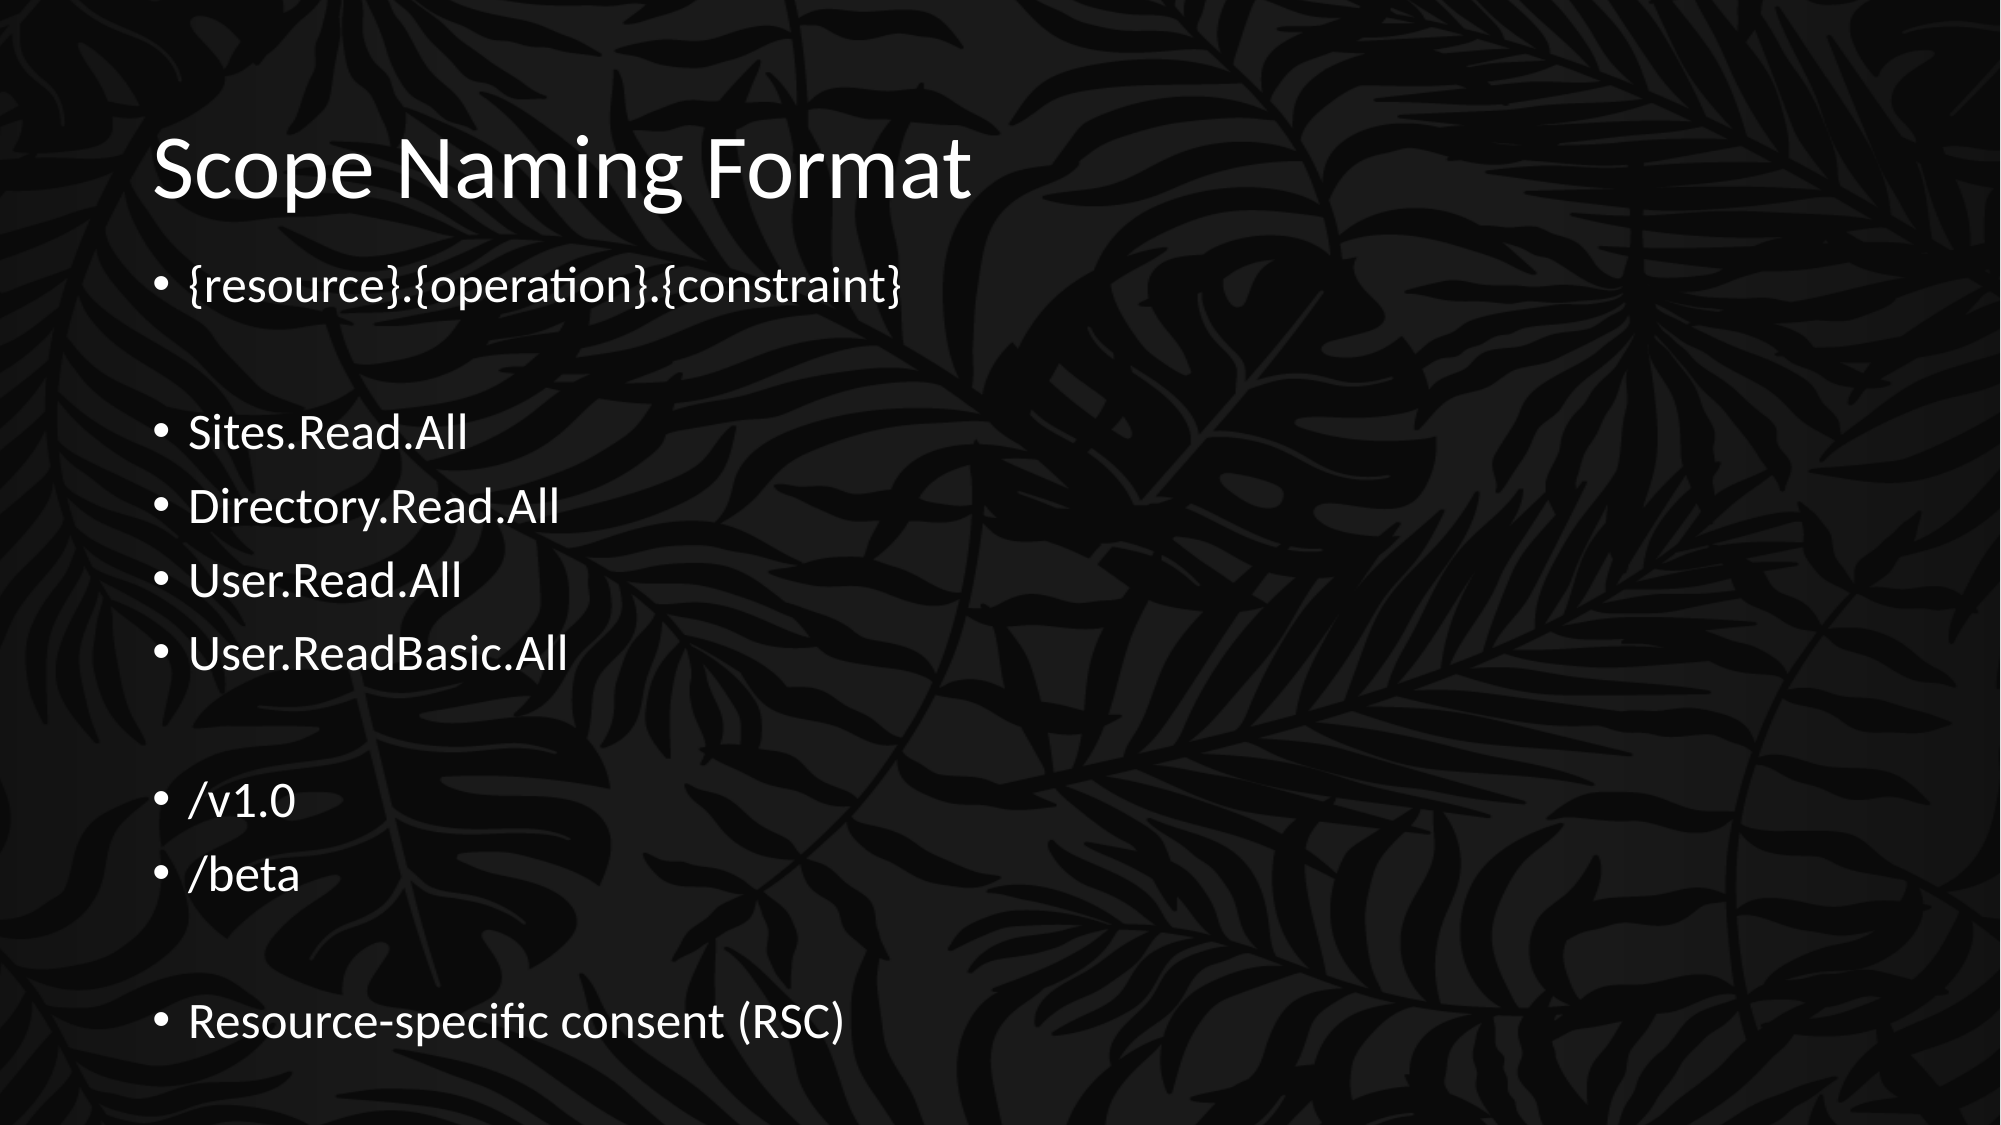

# Scope Naming Format
{resource}.{operation}.{constraint}

Sites.Read.All
Directory.Read.All
User.Read.All
User.ReadBasic.All

/v1.0
/beta

Resource-specific consent (RSC)